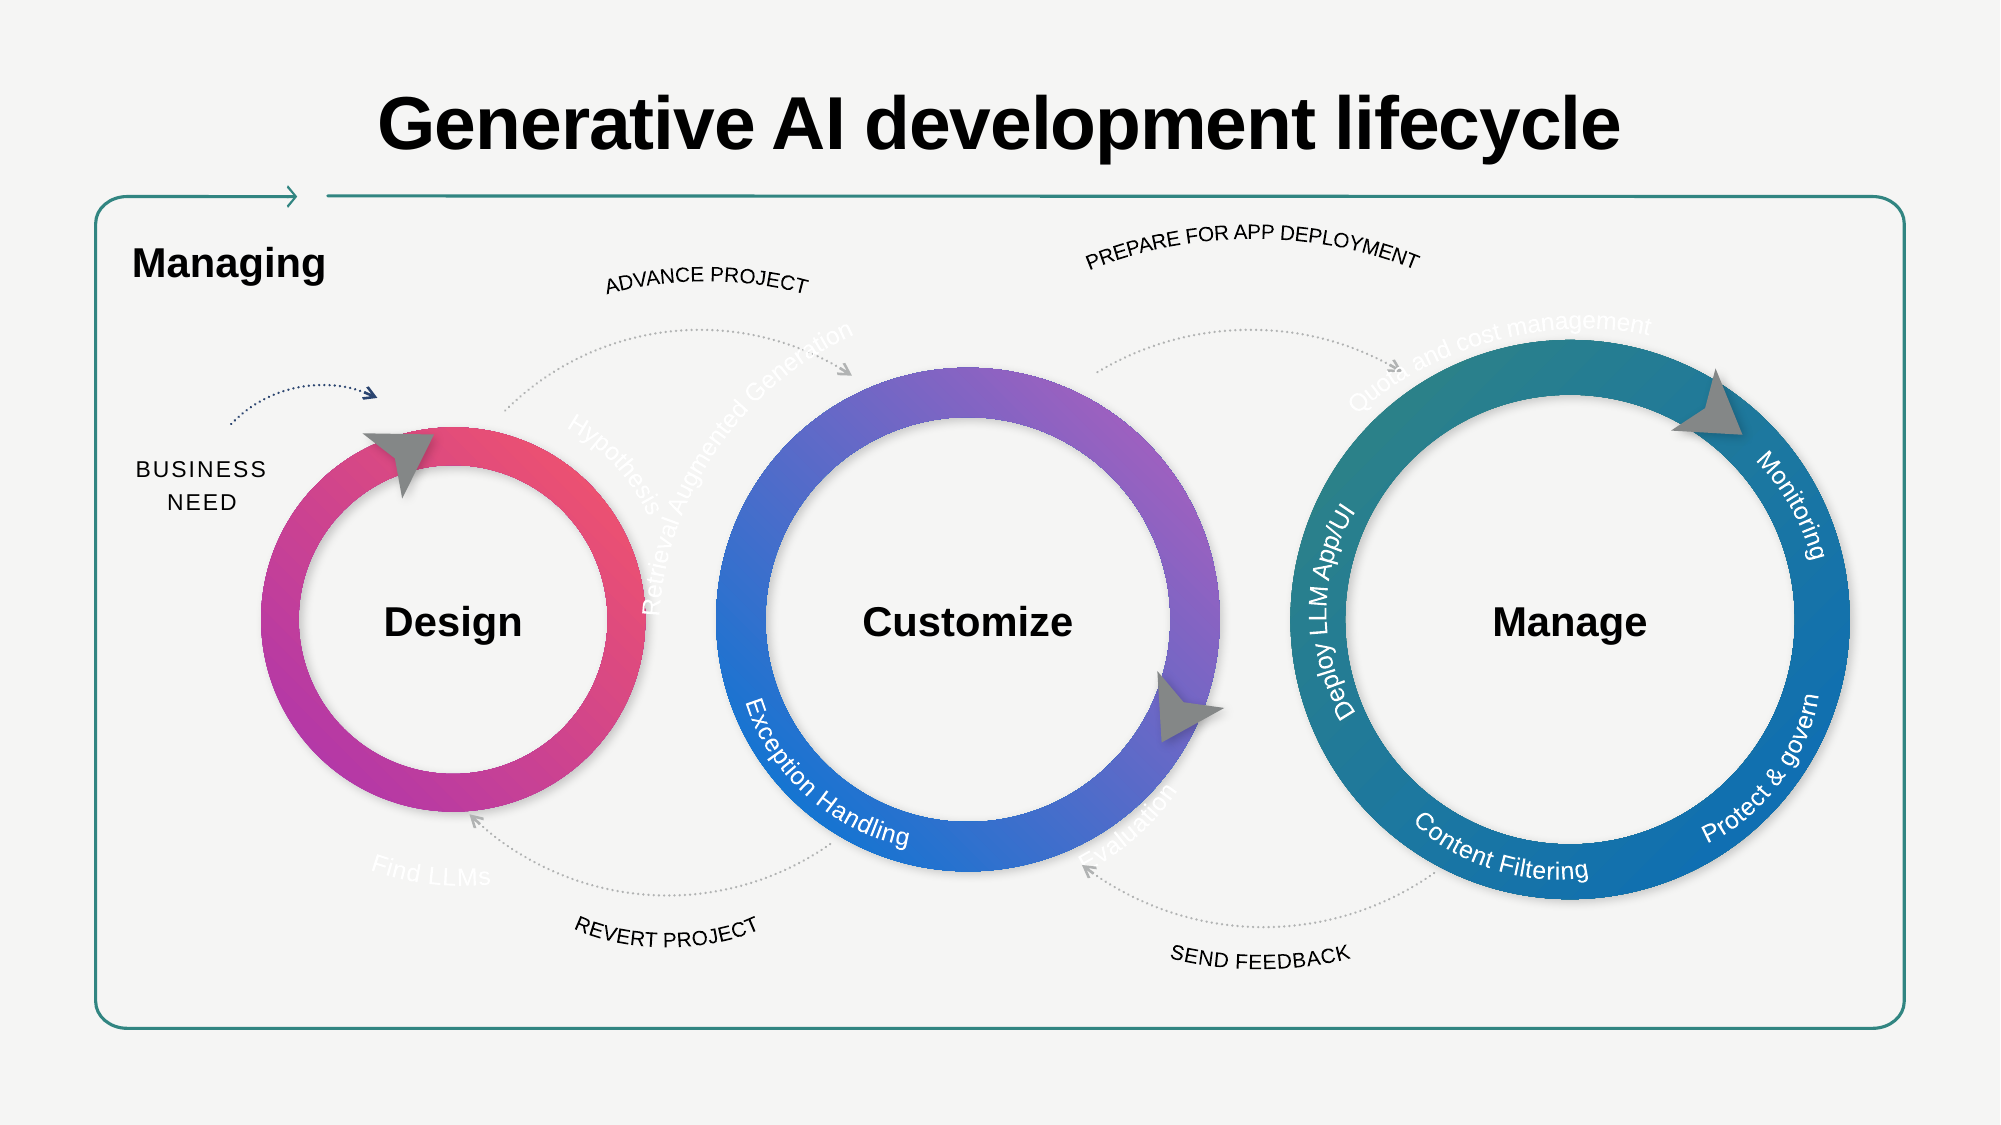

# Generative AI development lifecycle

Managing
PREPARE FOR APP DEPLOYMENT
ADVANCE PROJECT
Retrieval Augmented Generation
Quota and cost management

Find LLMs

Hypothesis

BUSINESS
NEED
Monitoring
Deploy LLM App/UI
Exception Handling
Design
Customize
Manage
Evaluation

Protect & govern
Content Filtering
REVERT PROJECT
SEND FEEDBACK